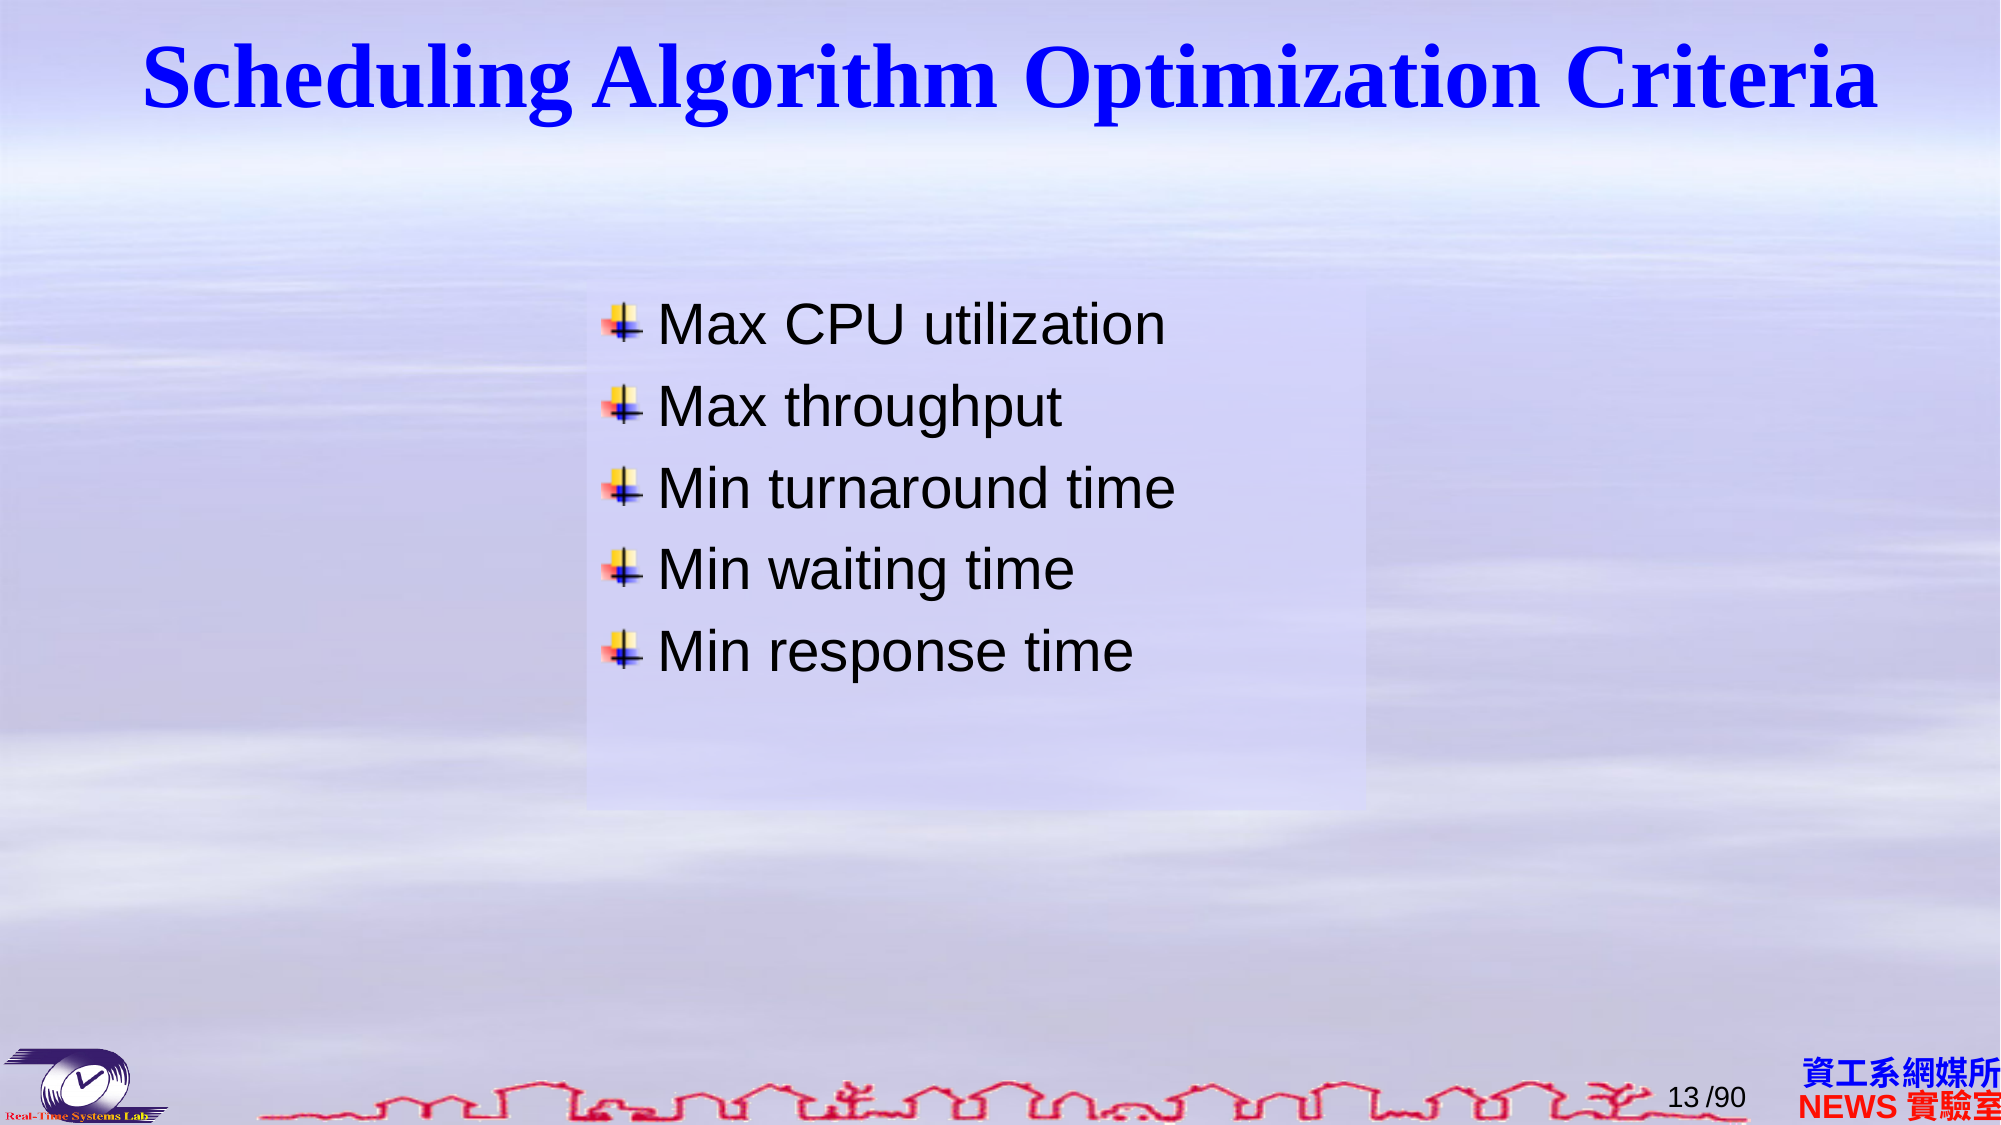

# Scheduling Algorithm Optimization Criteria
Max CPU utilization
Max throughput
Min turnaround time
Min waiting time
Min response time
13
/90